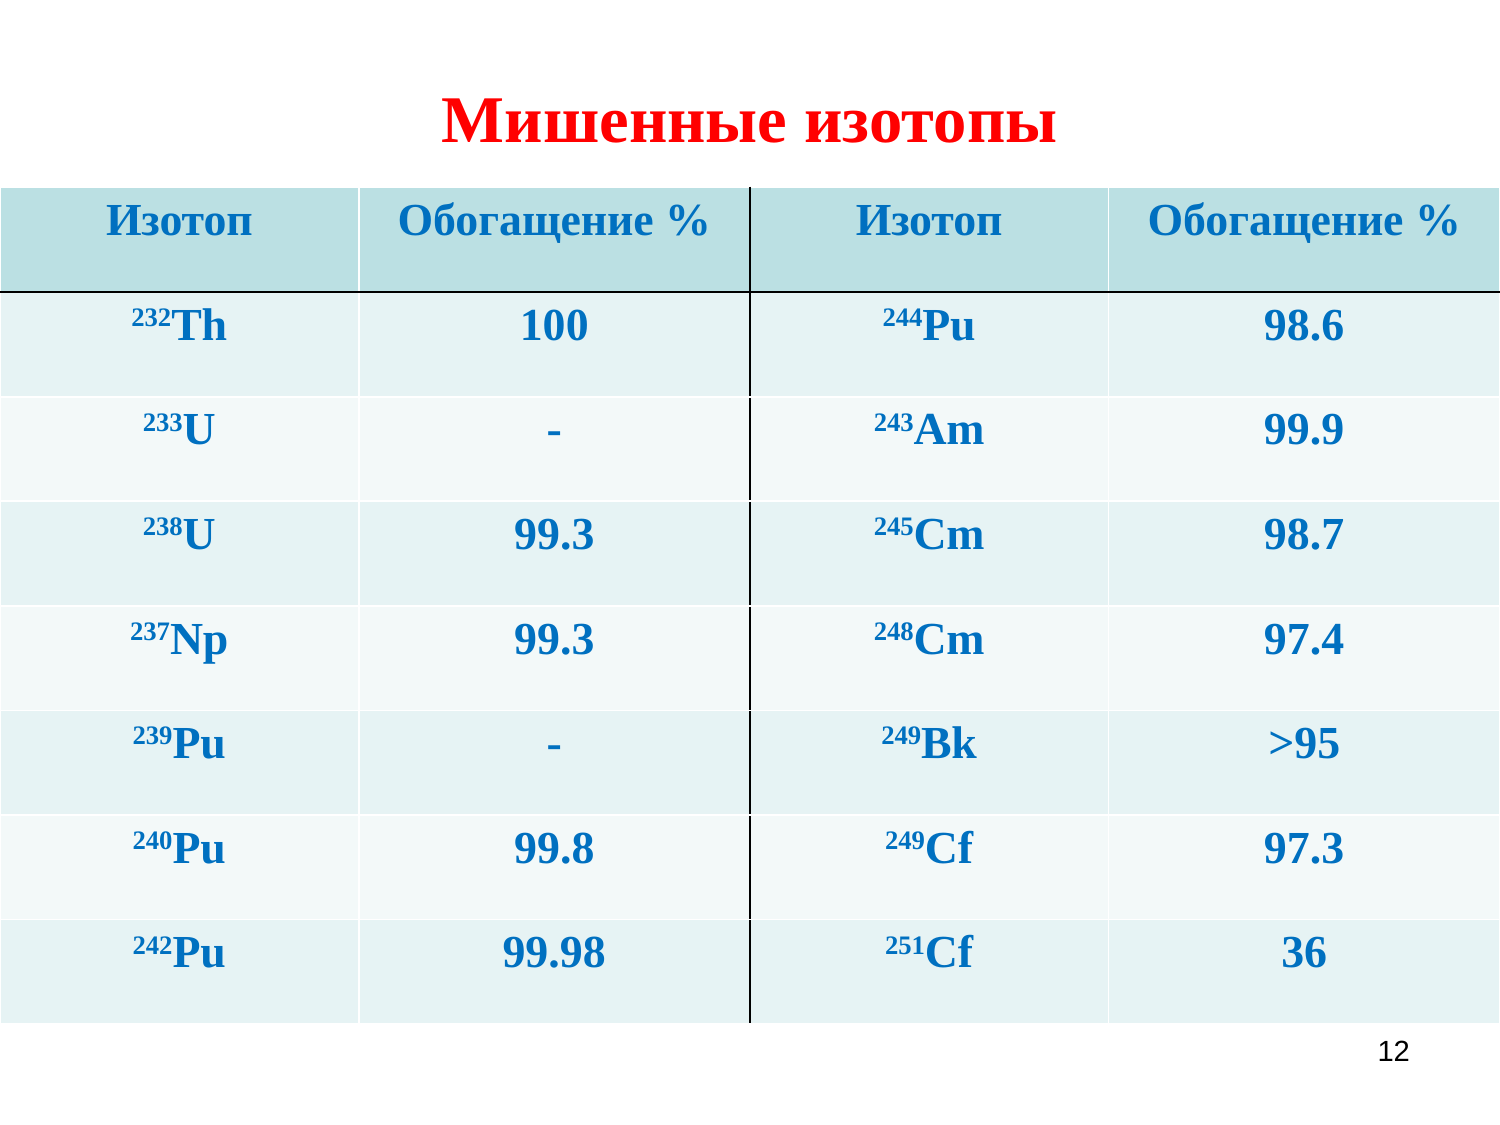

# Мишенные изотопы
| Изотоп | Обогащение % | Изотоп | Обогащение % |
| --- | --- | --- | --- |
| 232Th | 100 | 244Pu | 98.6 |
| 233U | - | 243Am | 99.9 |
| 238U | 99.3 | 245Cm | 98.7 |
| 237Np | 99.3 | 248Cm | 97.4 |
| 239Pu | - | 249Bk | >95 |
| 240Pu | 99.8 | 249Cf | 97.3 |
| 242Pu | 99.98 | 251Cf | 36 |
12